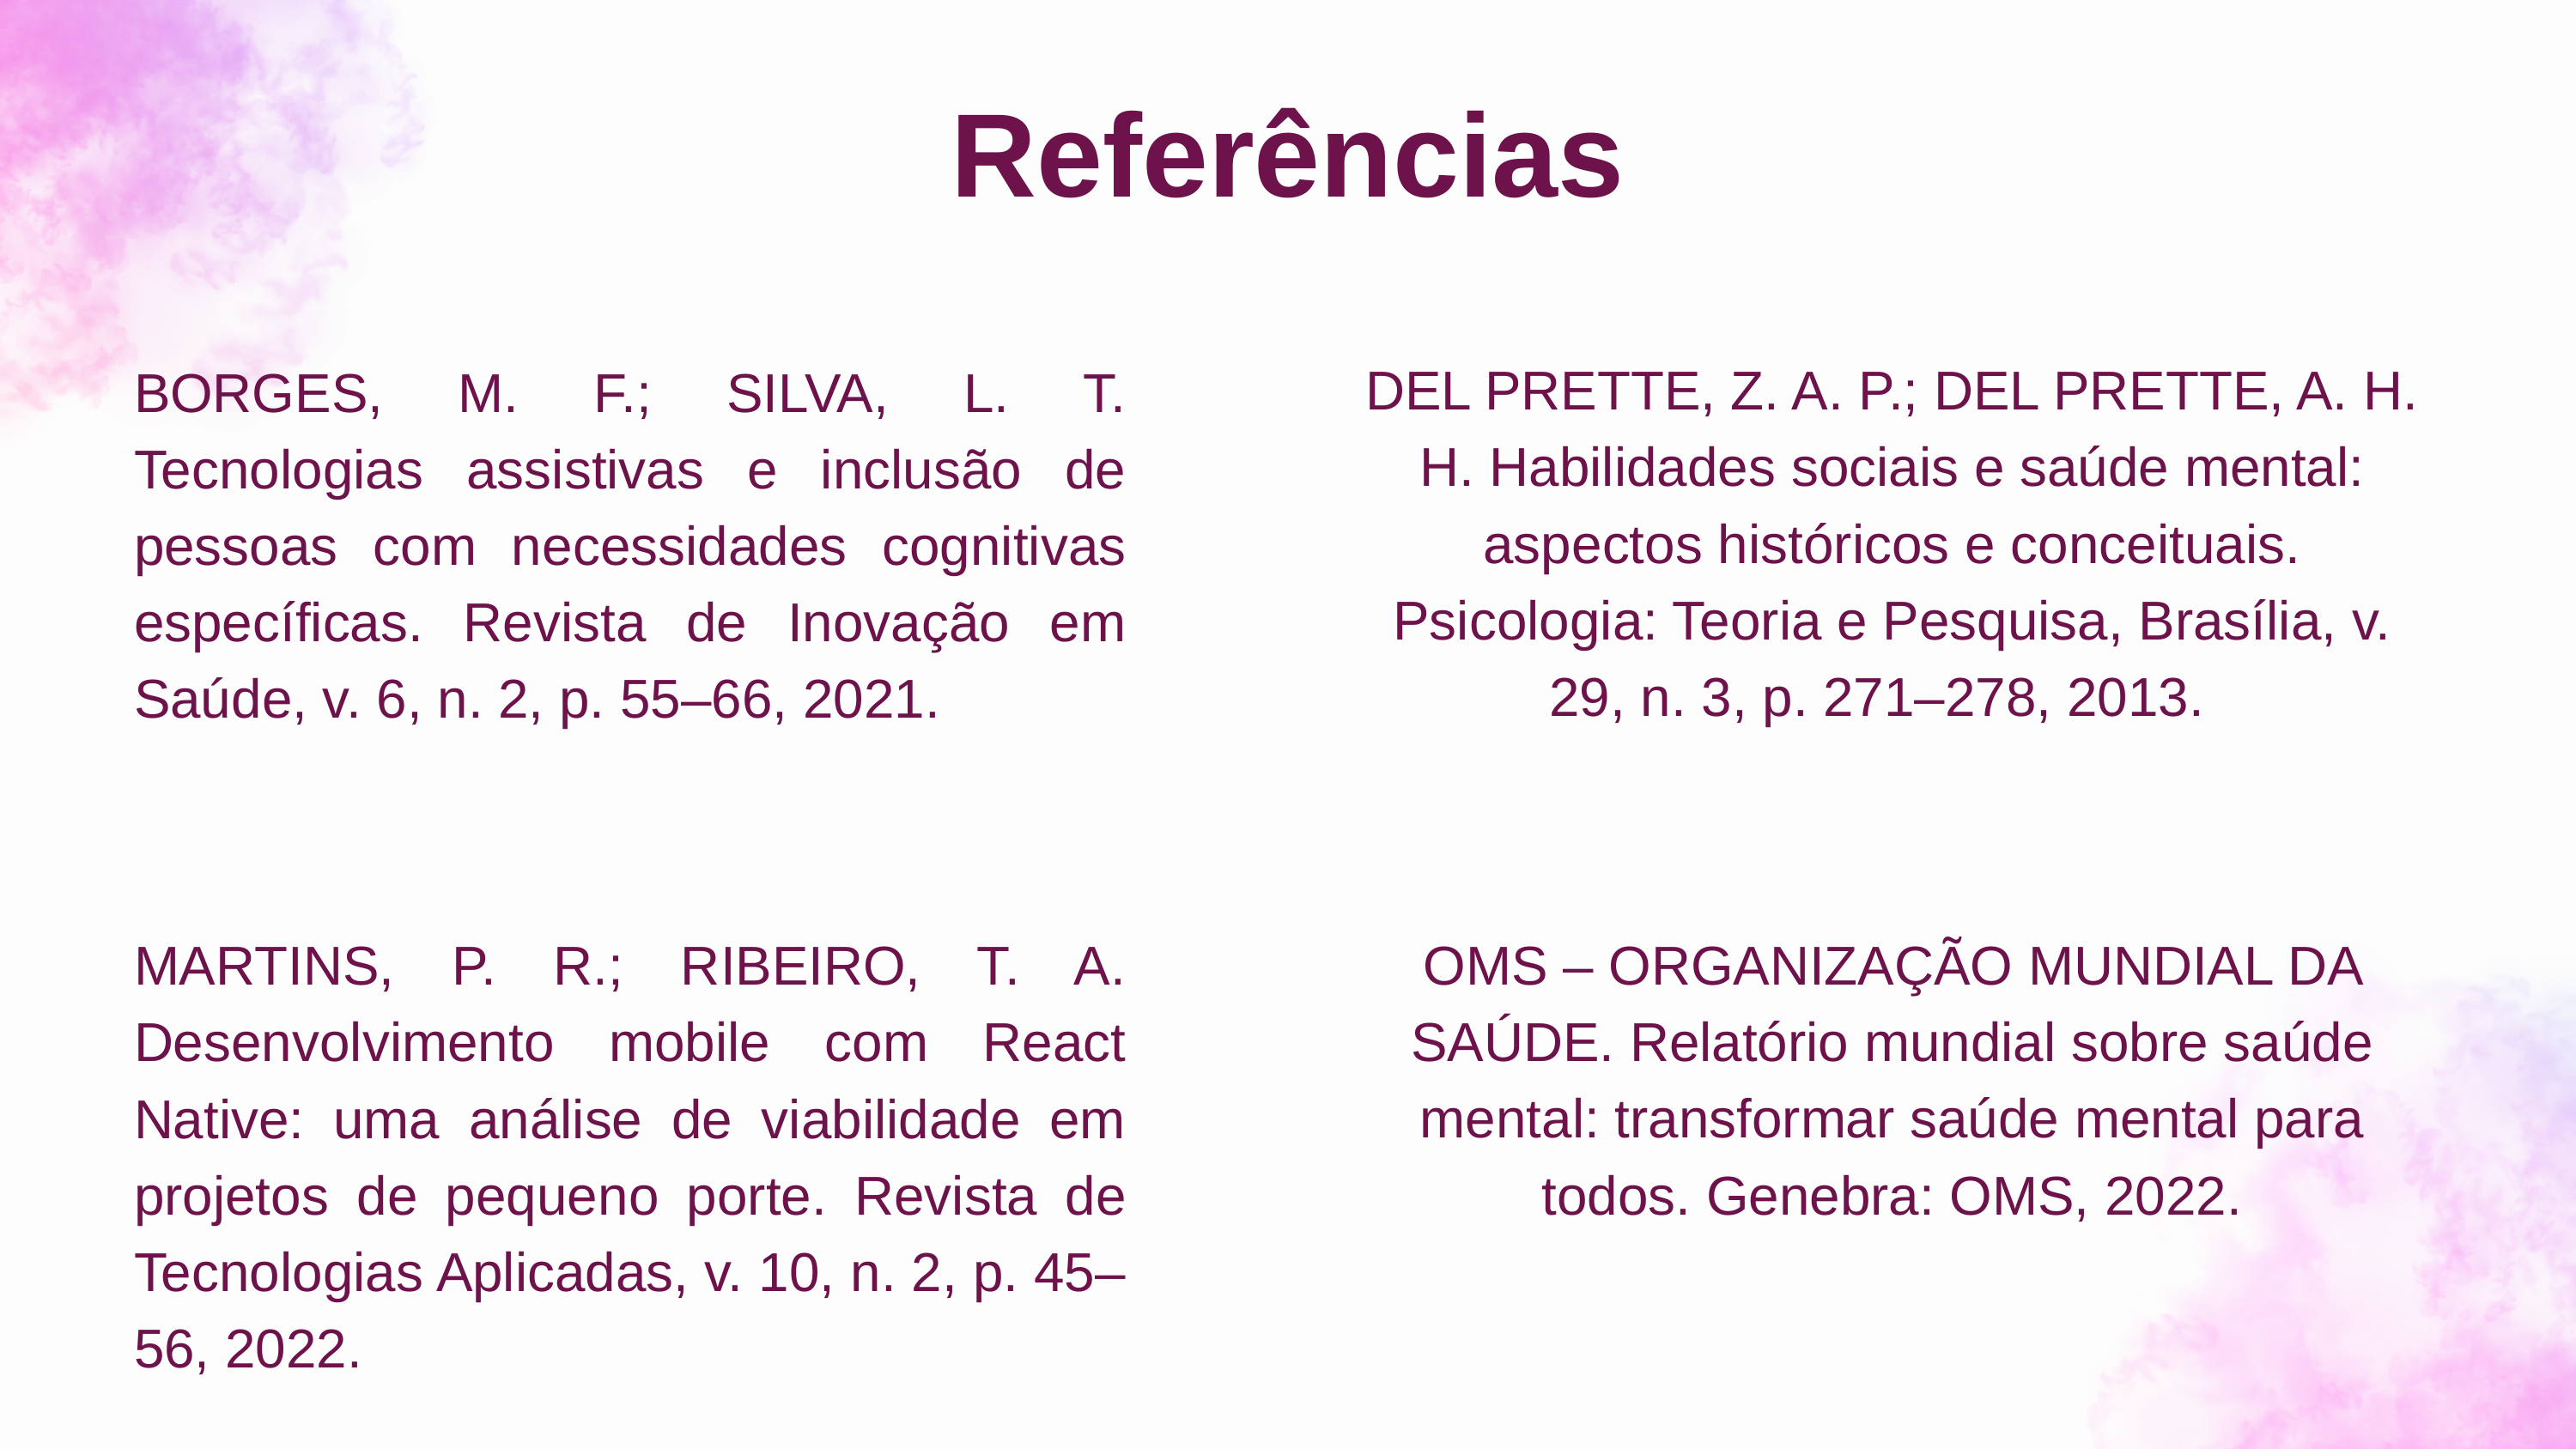

Referências
DEL PRETTE, Z. A. P.; DEL PRETTE, A. H. H. Habilidades sociais e saúde mental: aspectos históricos e conceituais. Psicologia: Teoria e Pesquisa, Brasília, v. 29, n. 3, p. 271–278, 2013.
BORGES, M. F.; SILVA, L. T. Tecnologias assistivas e inclusão de pessoas com necessidades cognitivas específicas. Revista de Inovação em Saúde, v. 6, n. 2, p. 55–66, 2021.
MARTINS, P. R.; RIBEIRO, T. A. Desenvolvimento mobile com React Native: uma análise de viabilidade em projetos de pequeno porte. Revista de Tecnologias Aplicadas, v. 10, n. 2, p. 45–56, 2022.

OMS – ORGANIZAÇÃO MUNDIAL DA SAÚDE. Relatório mundial sobre saúde mental: transformar saúde mental para todos. Genebra: OMS, 2022.